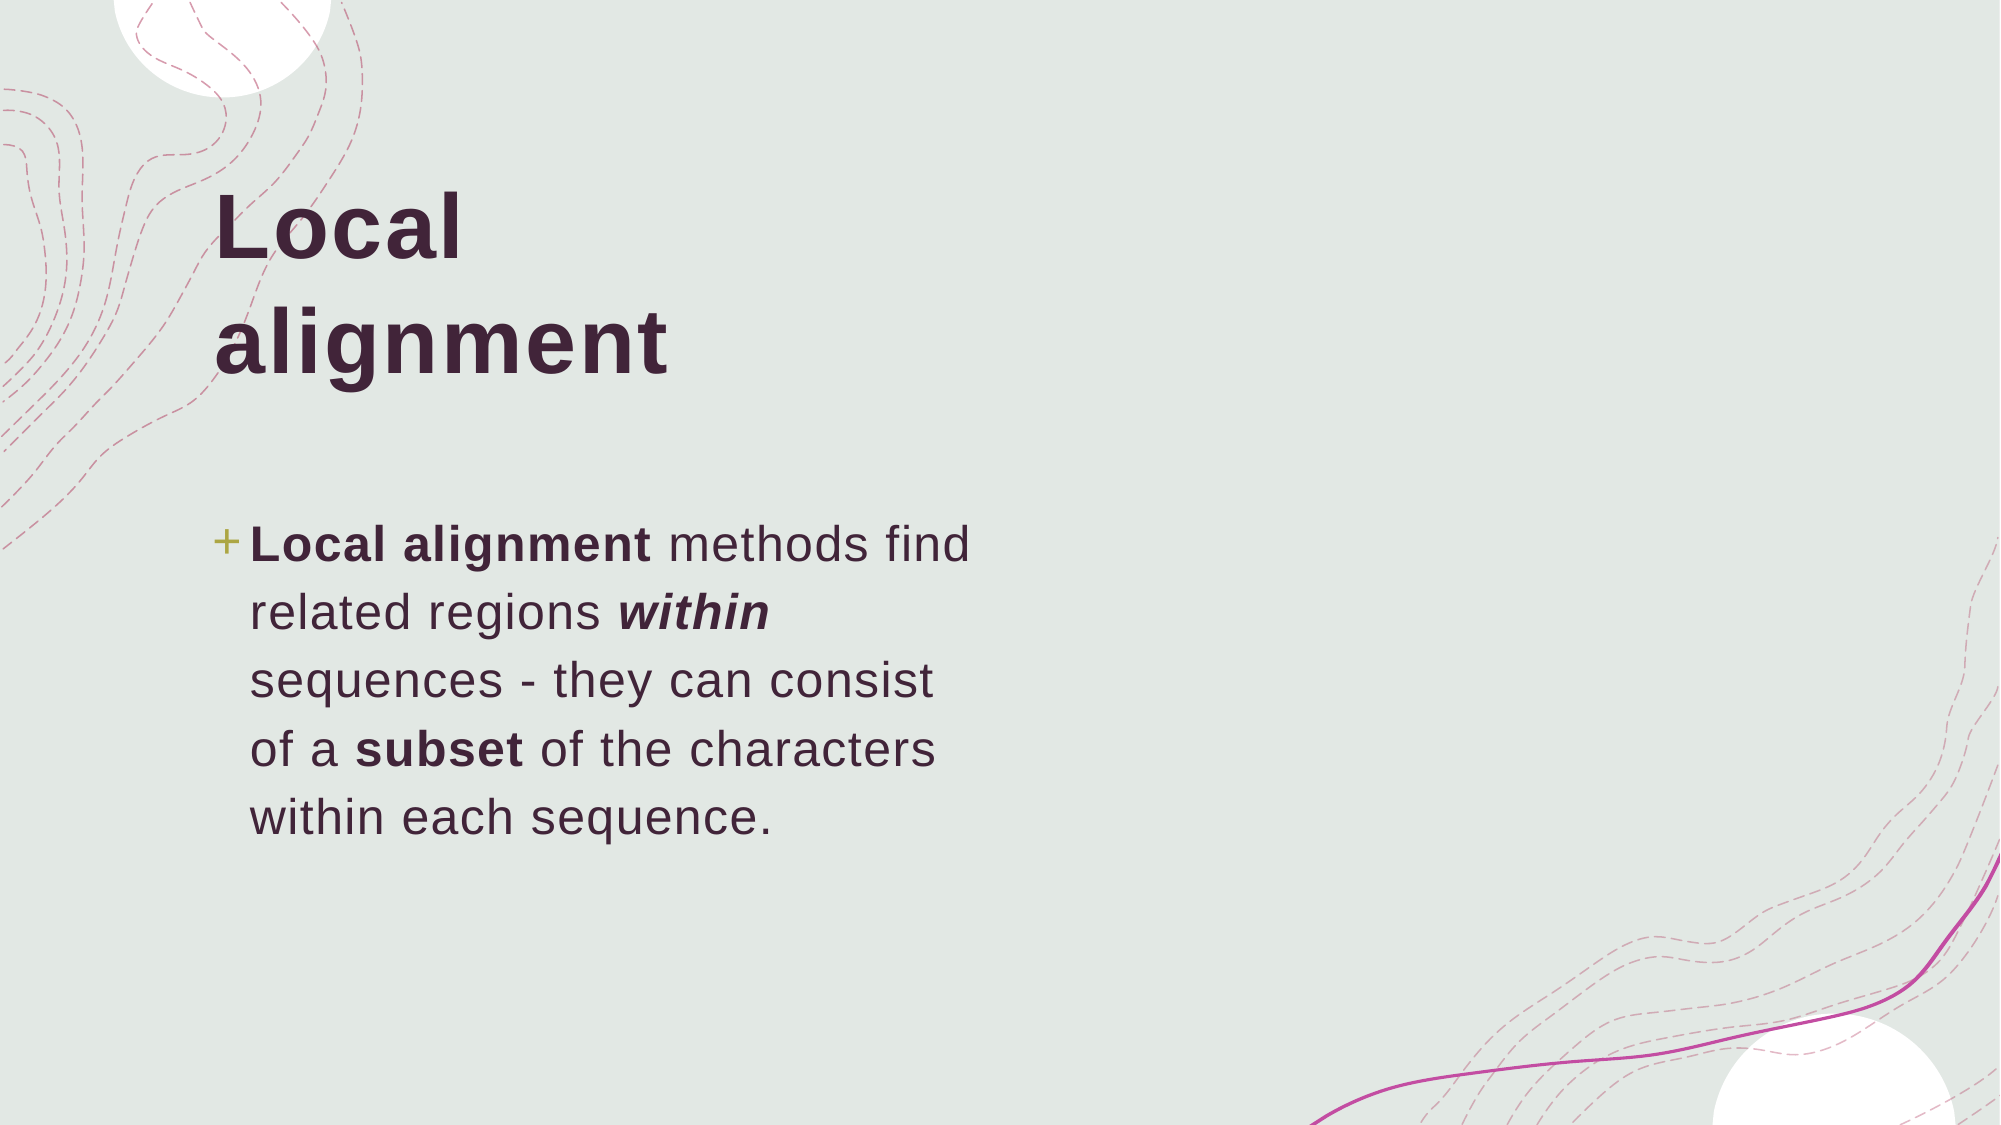

# Local alignment
Local alignment methods find related regions within sequences - they can consist of a subset of the characters within each sequence.